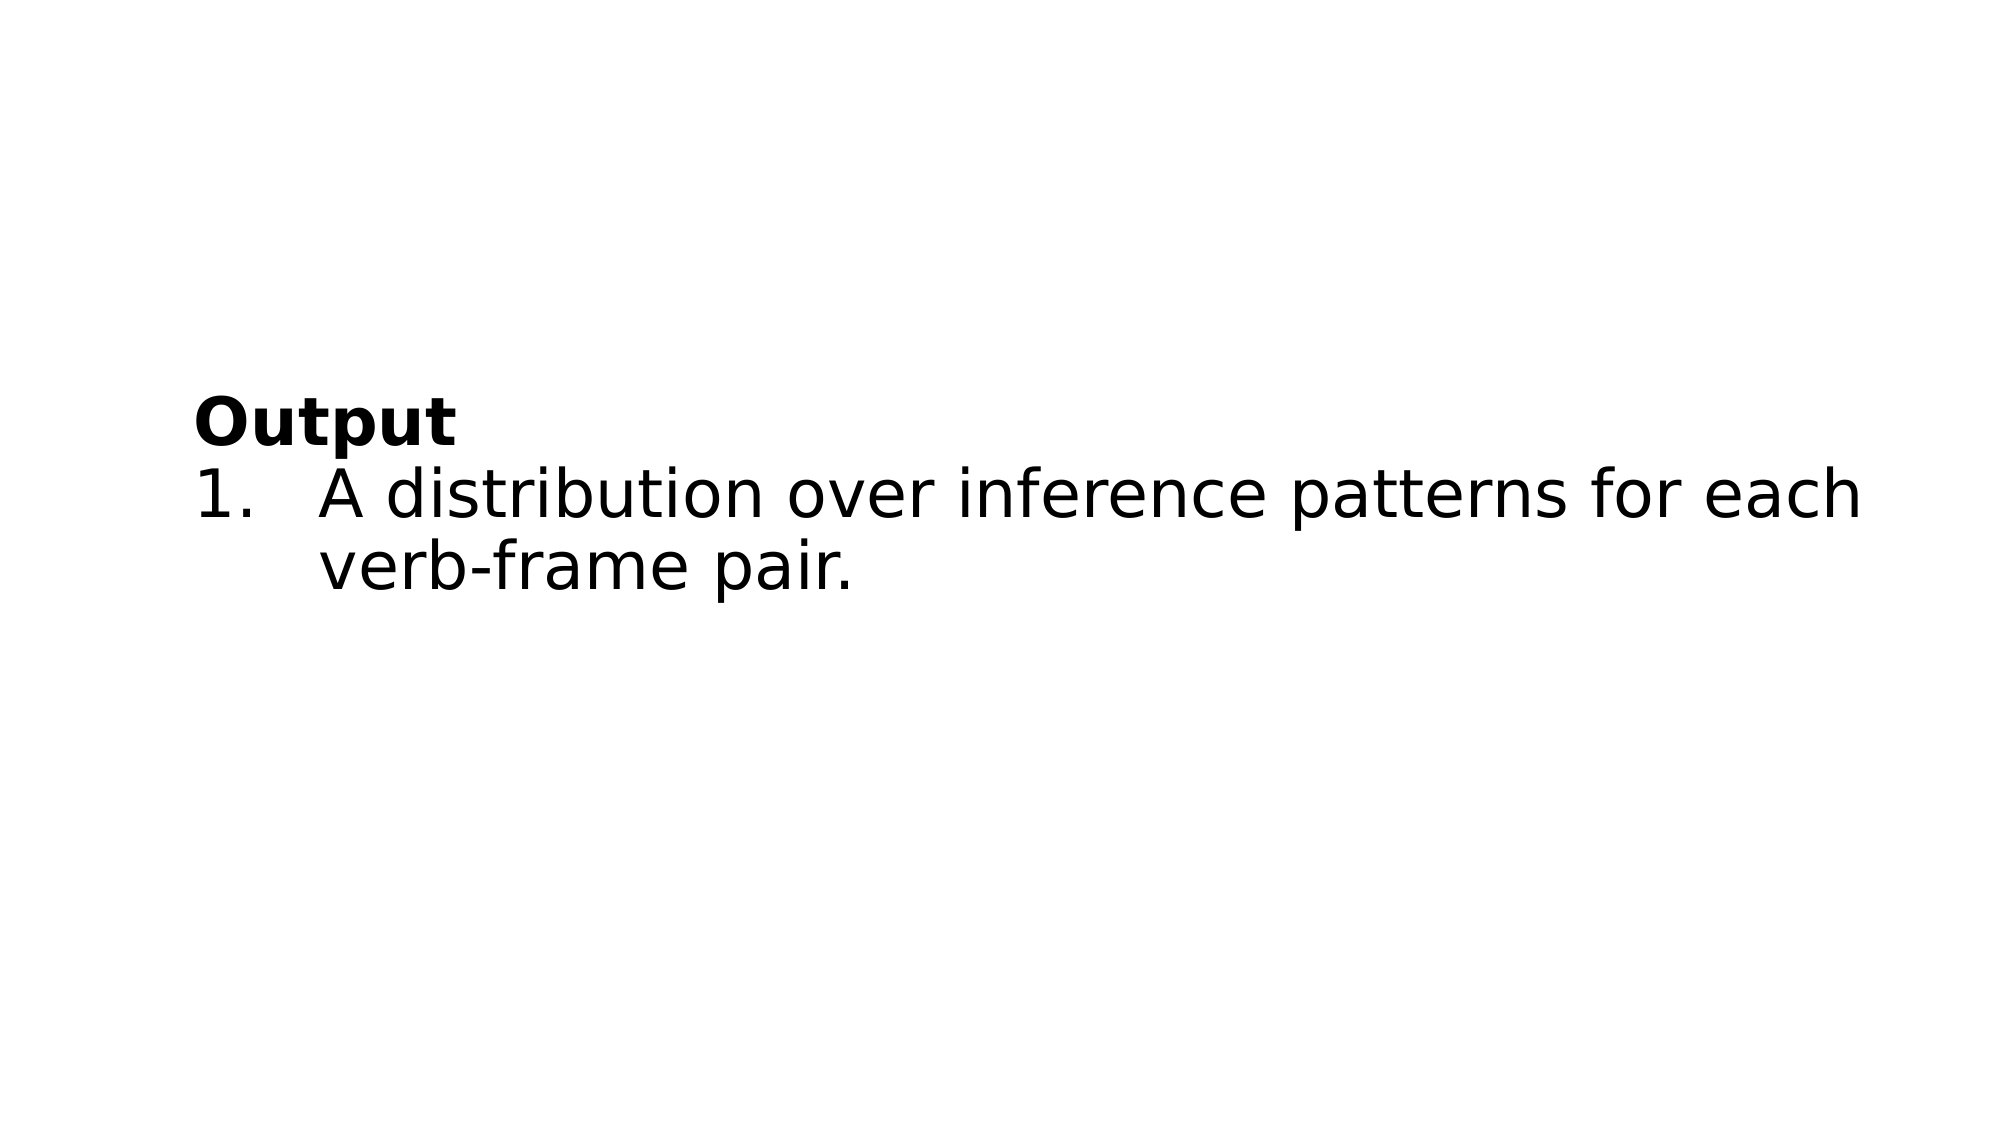

Output
A distribution over inference patterns for each verb-frame pair.